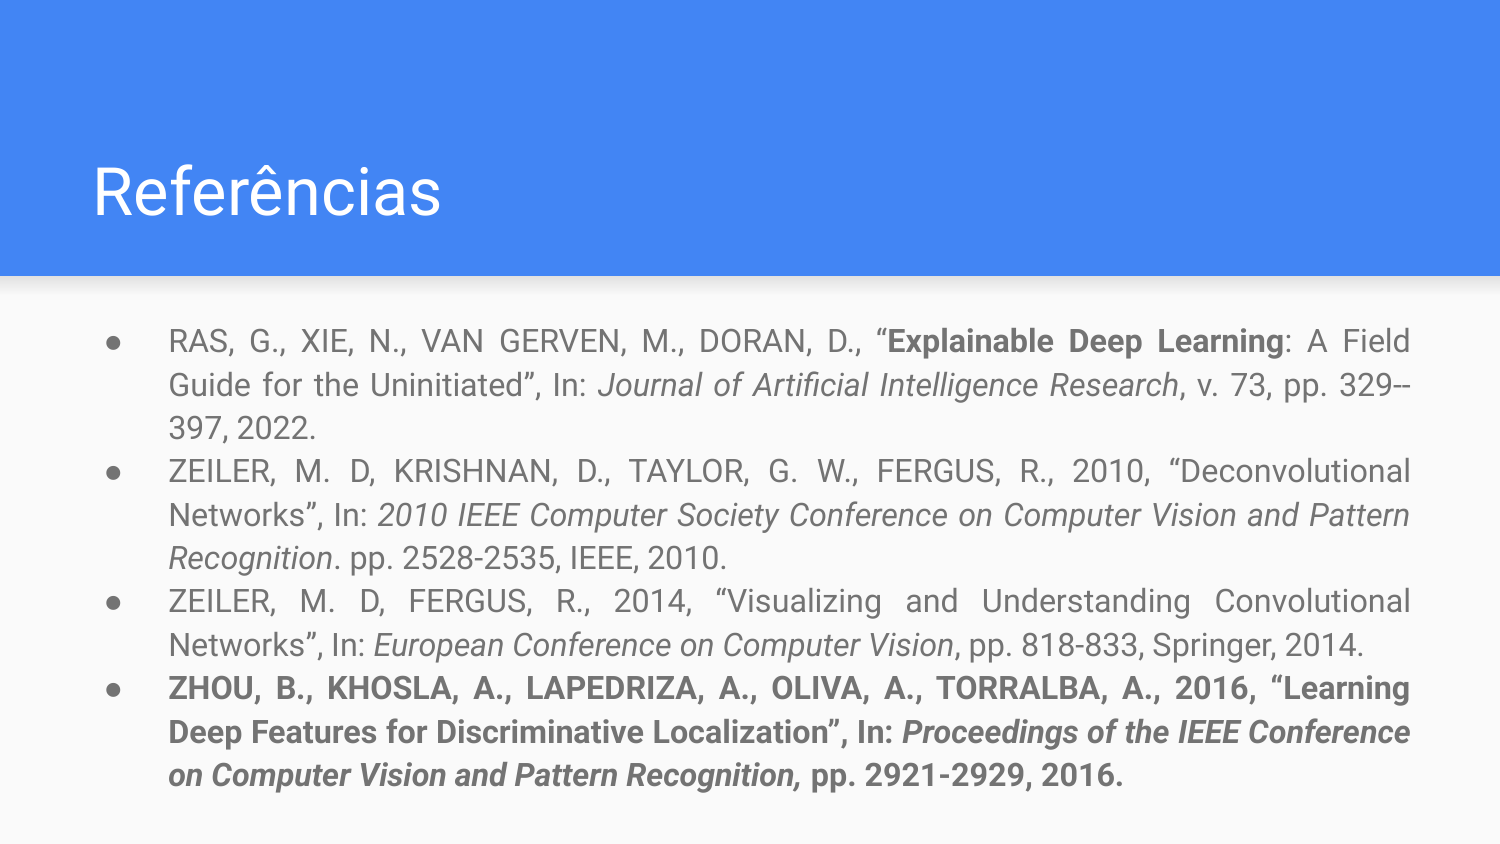

# Referências
RAS, G., XIE, N., VAN GERVEN, M., DORAN, D., “Explainable Deep Learning: A Field Guide for the Uninitiated”, In: Journal of Artificial Intelligence Research, v. 73, pp. 329--397, 2022.
ZEILER, M. D, KRISHNAN, D., TAYLOR, G. W., FERGUS, R., 2010, “Deconvolutional Networks”, In: 2010 IEEE Computer Society Conference on Computer Vision and Pattern Recognition. pp. 2528-2535, IEEE, 2010.
ZEILER, M. D, FERGUS, R., 2014, “Visualizing and Understanding Convolutional Networks”, In: European Conference on Computer Vision, pp. 818-833, Springer, 2014.
ZHOU, B., KHOSLA, A., LAPEDRIZA, A., OLIVA, A., TORRALBA, A., 2016, “Learning Deep Features for Discriminative Localization”, In: Proceedings of the IEEE Conference on Computer Vision and Pattern Recognition, pp. 2921-2929, 2016.